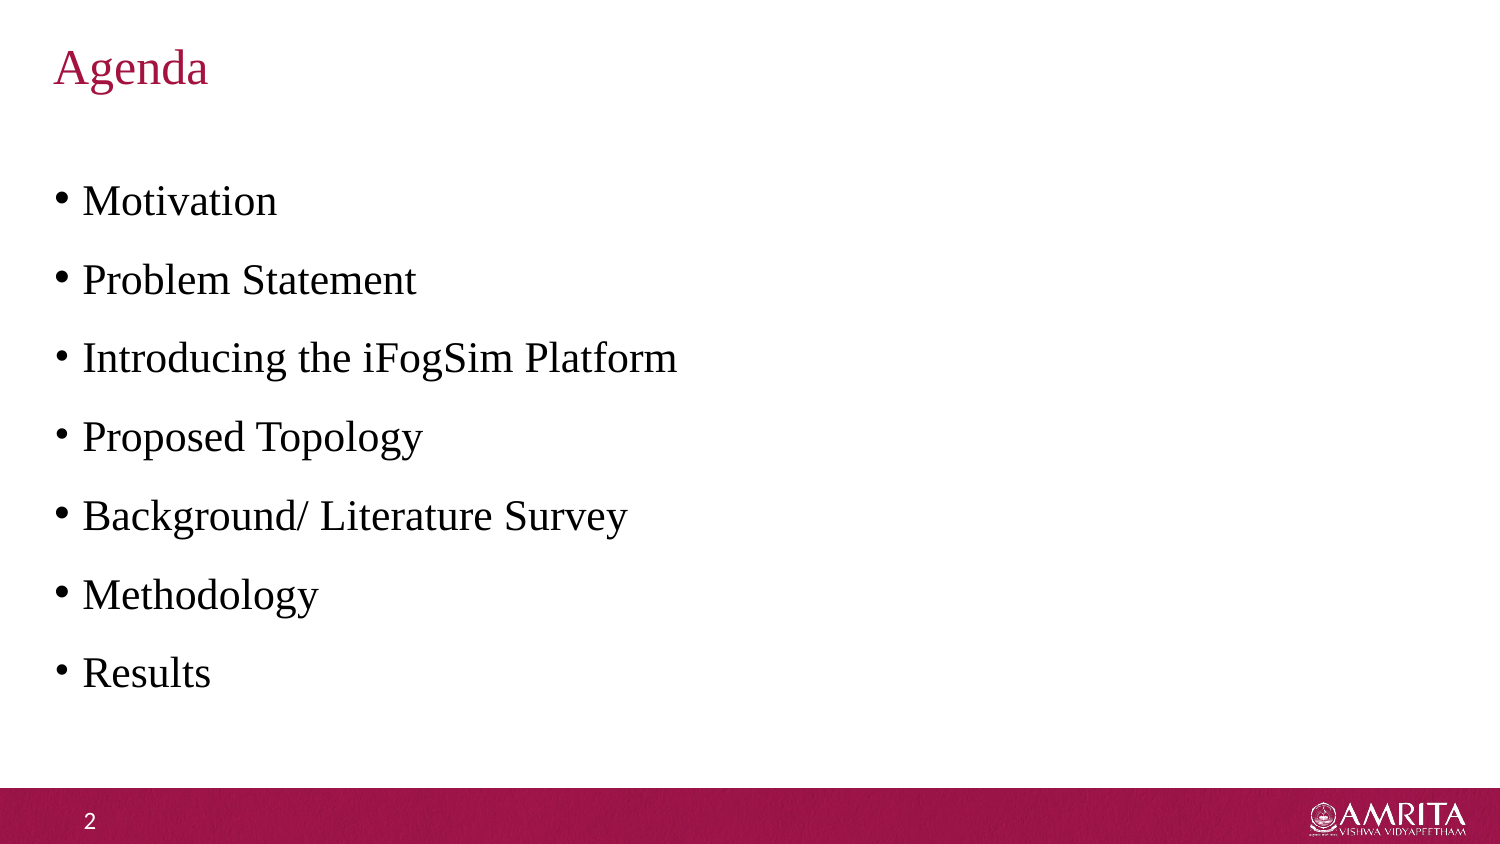

# Agenda
Motivation
Problem Statement
Introducing the iFogSim Platform
Proposed Topology
Background/ Literature Survey
Methodology
Results
2